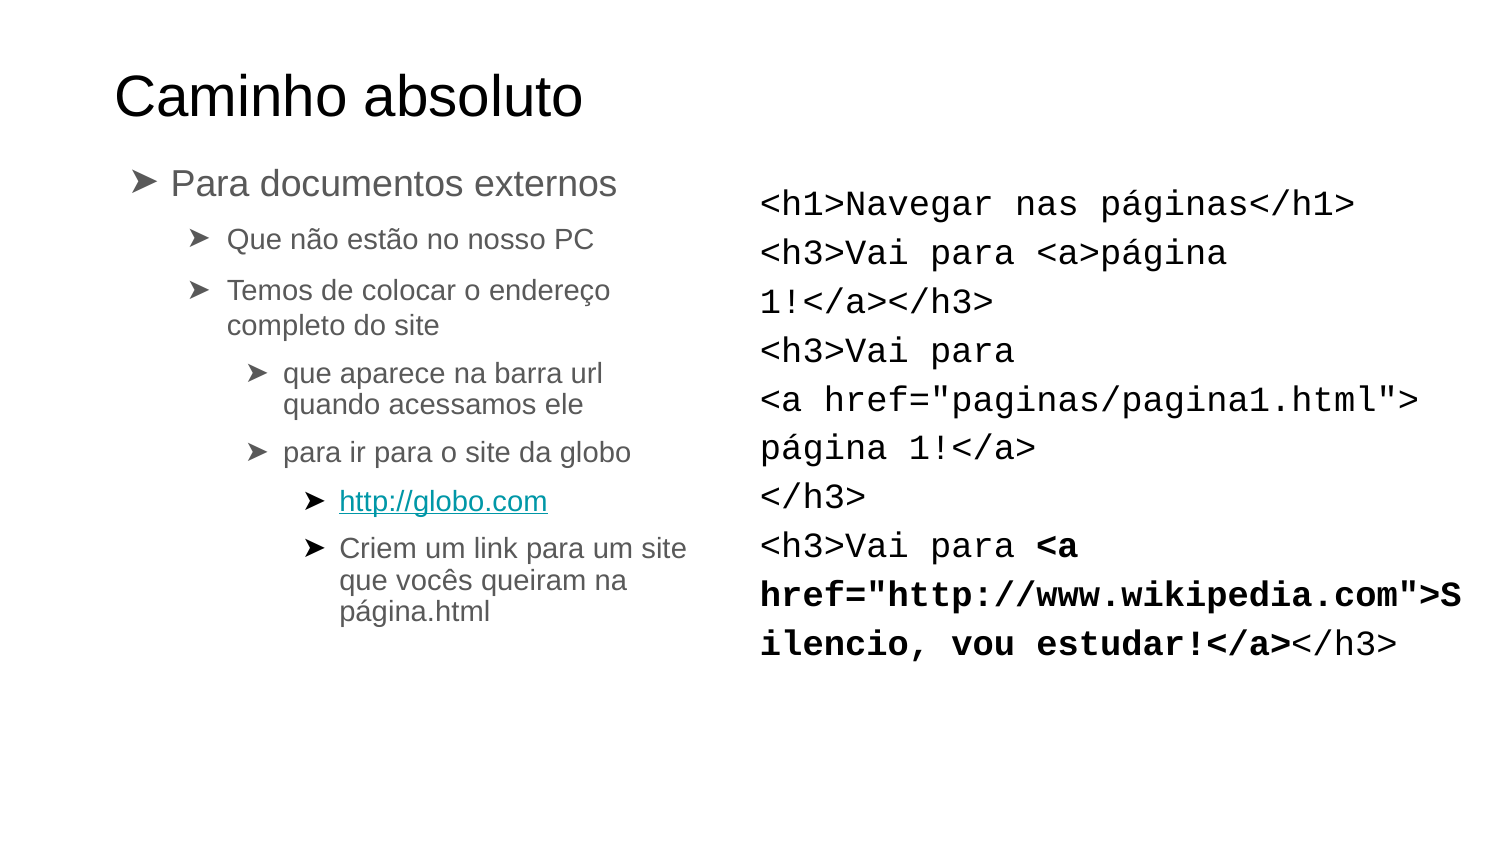

# Caminho absoluto
Para documentos externos
Que não estão no nosso PC
Temos de colocar o endereço completo do site
que aparece na barra url quando acessamos ele
para ir para o site da globo
http://globo.com
Criem um link para um site que vocês queiram na página.html
<h1>Navegar nas páginas</h1>
<h3>Vai para <a>página 1!</a></h3>
<h3>Vai para
<a href="paginas/pagina1.html"> página 1!</a>
</h3>
<h3>Vai para <a href="http://www.wikipedia.com">Silencio, vou estudar!</a></h3>
99